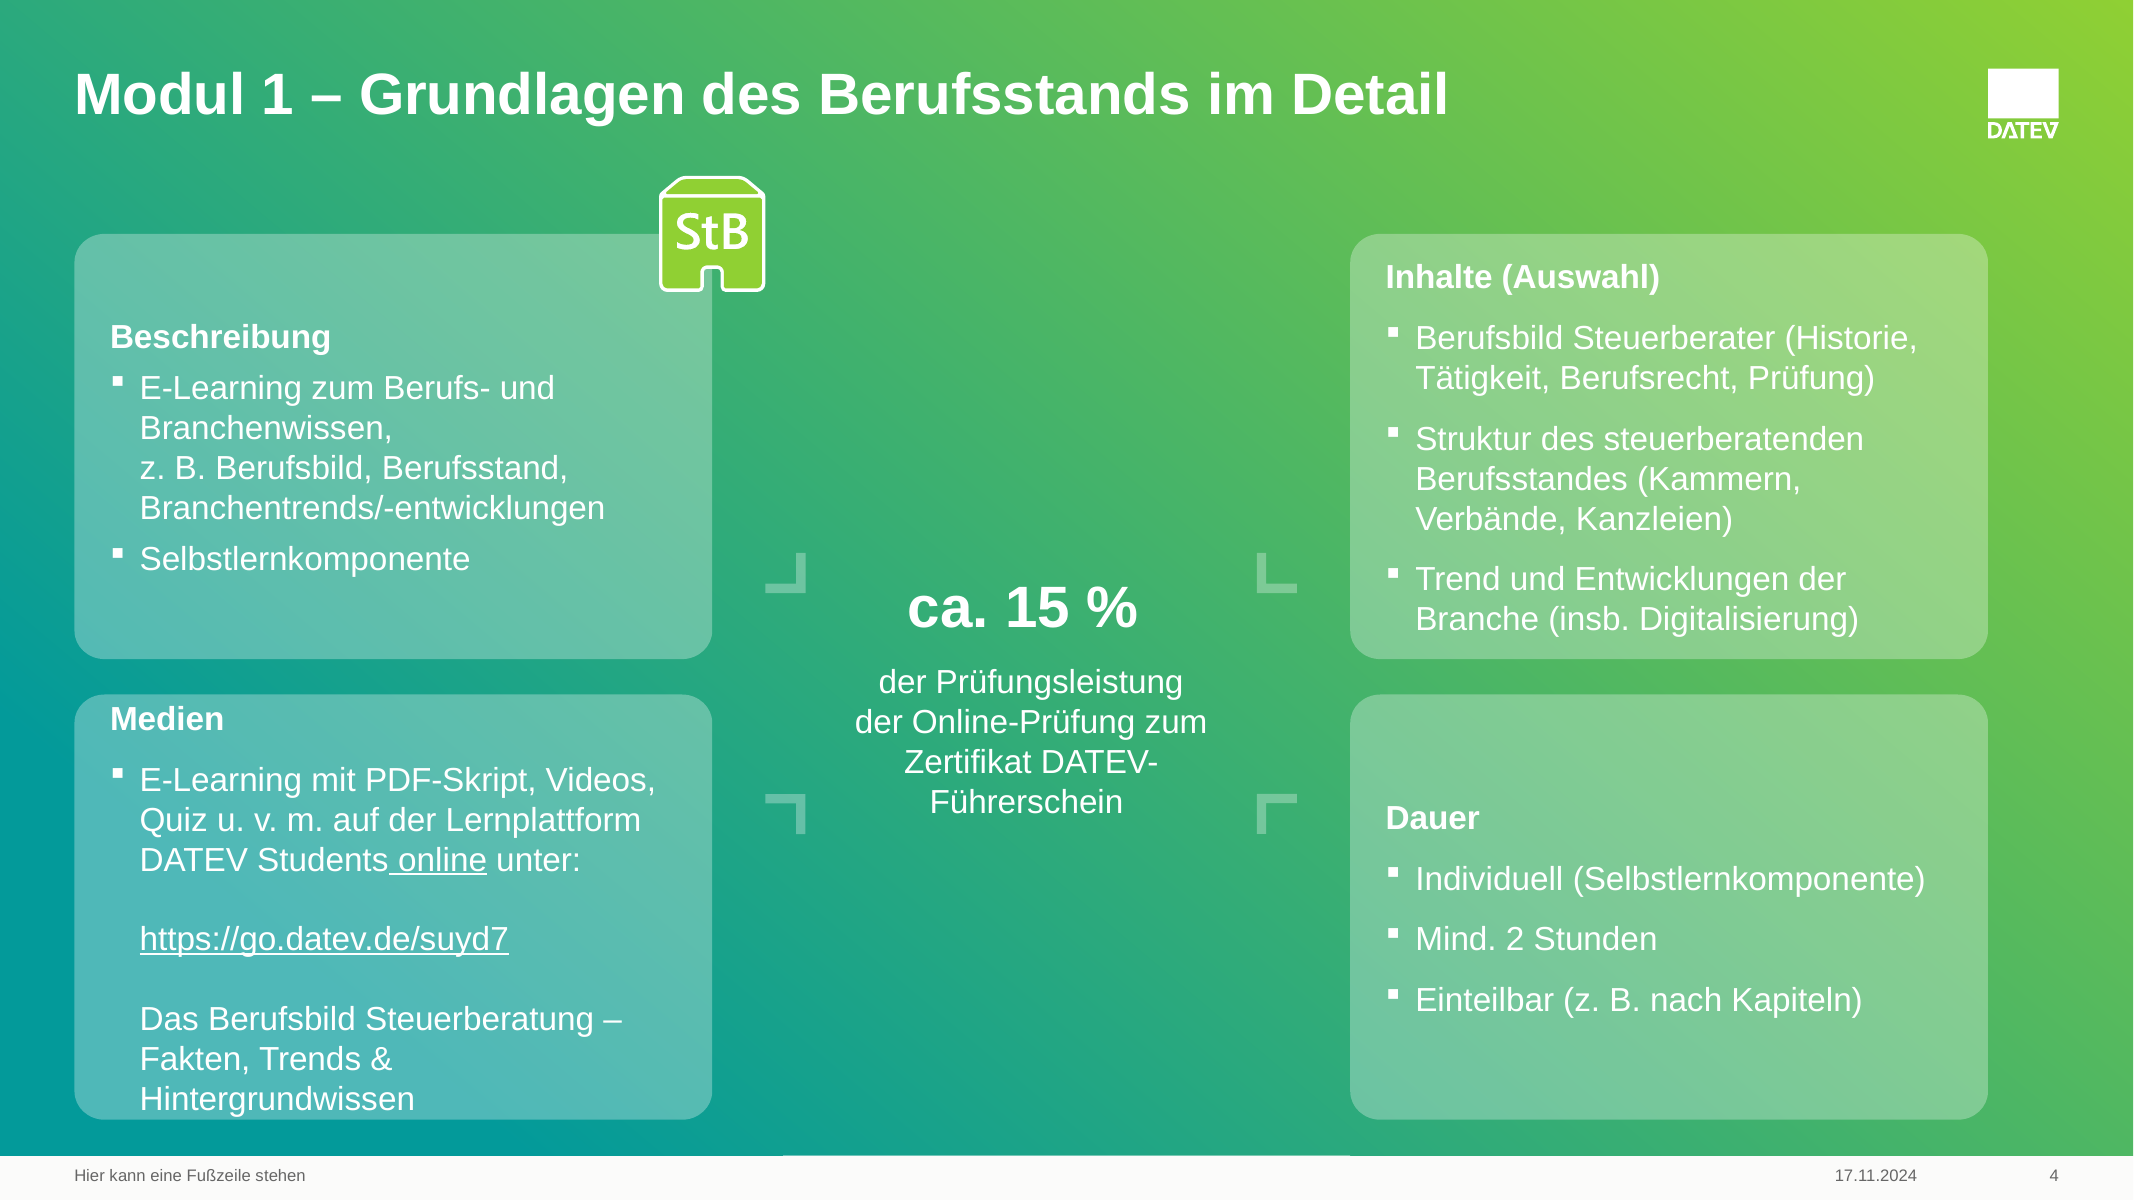

# Modul 1 – Grundlagen des Berufsstands im Detail

Beschreibung
E-Learning zum Berufs- und Branchenwissen,
z. B. Berufsbild, Berufsstand, Branchentrends/-entwicklungen
Selbstlernkomponente
Inhalte (Auswahl)
Berufsbild Steuerberater (Historie, Tätigkeit, Berufsrecht, Prüfung)
Struktur des steuerberatenden Berufsstandes (Kammern, Verbände, Kanzleien)
Trend und Entwicklungen der Branche (insb. Digitalisierung)
ca. 15 %
der Prüfungsleistung der Online-Prüfung zum Zertifikat DATEV-Führerschein

Medien
E-Learning mit PDF-Skript, Videos, Quiz u. v. m. auf der Lernplattform DATEV Students online unter:
https://go.datev.de/suyd7
Das Berufsbild Steuerberatung – Fakten, Trends & Hintergrundwissen
Dauer
Individuell (Selbstlernkomponente)
Mind. 2 Stunden
Einteilbar (z. B. nach Kapiteln)
Hier kann eine Fußzeile stehen
17.11.2024
4